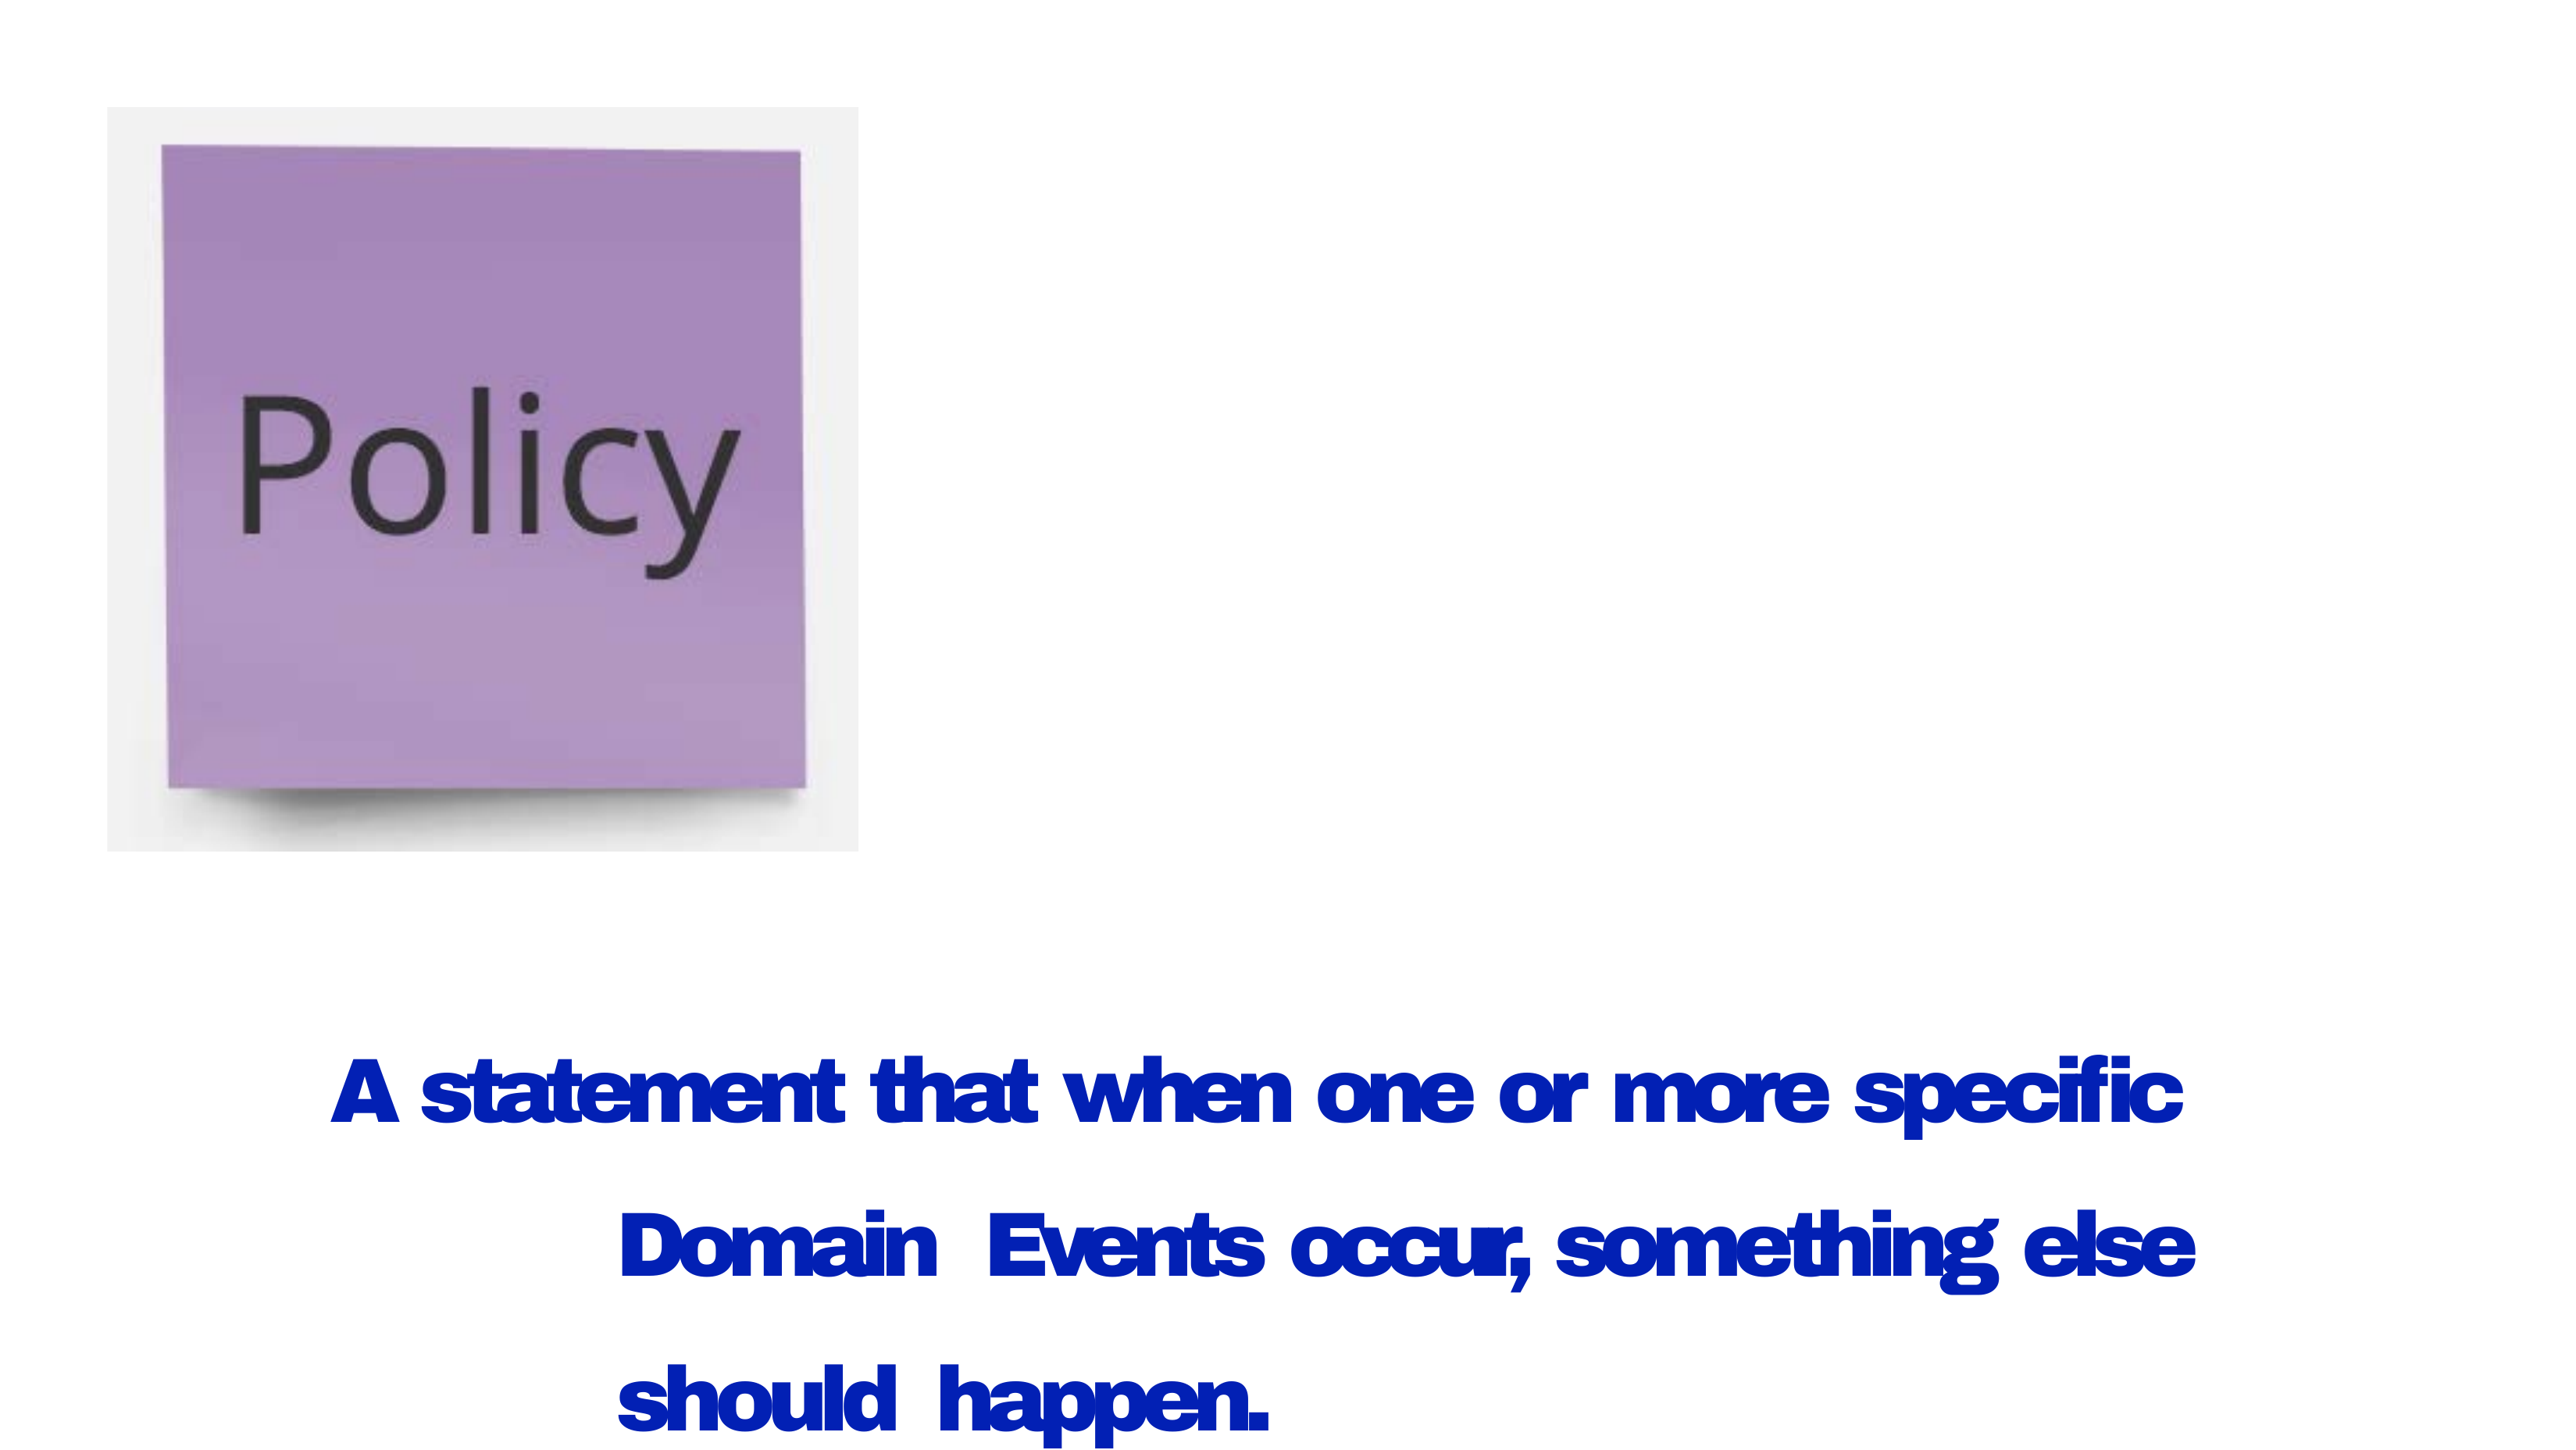

# A statement that when one or more specific Domain  Events occur, something else should happen.